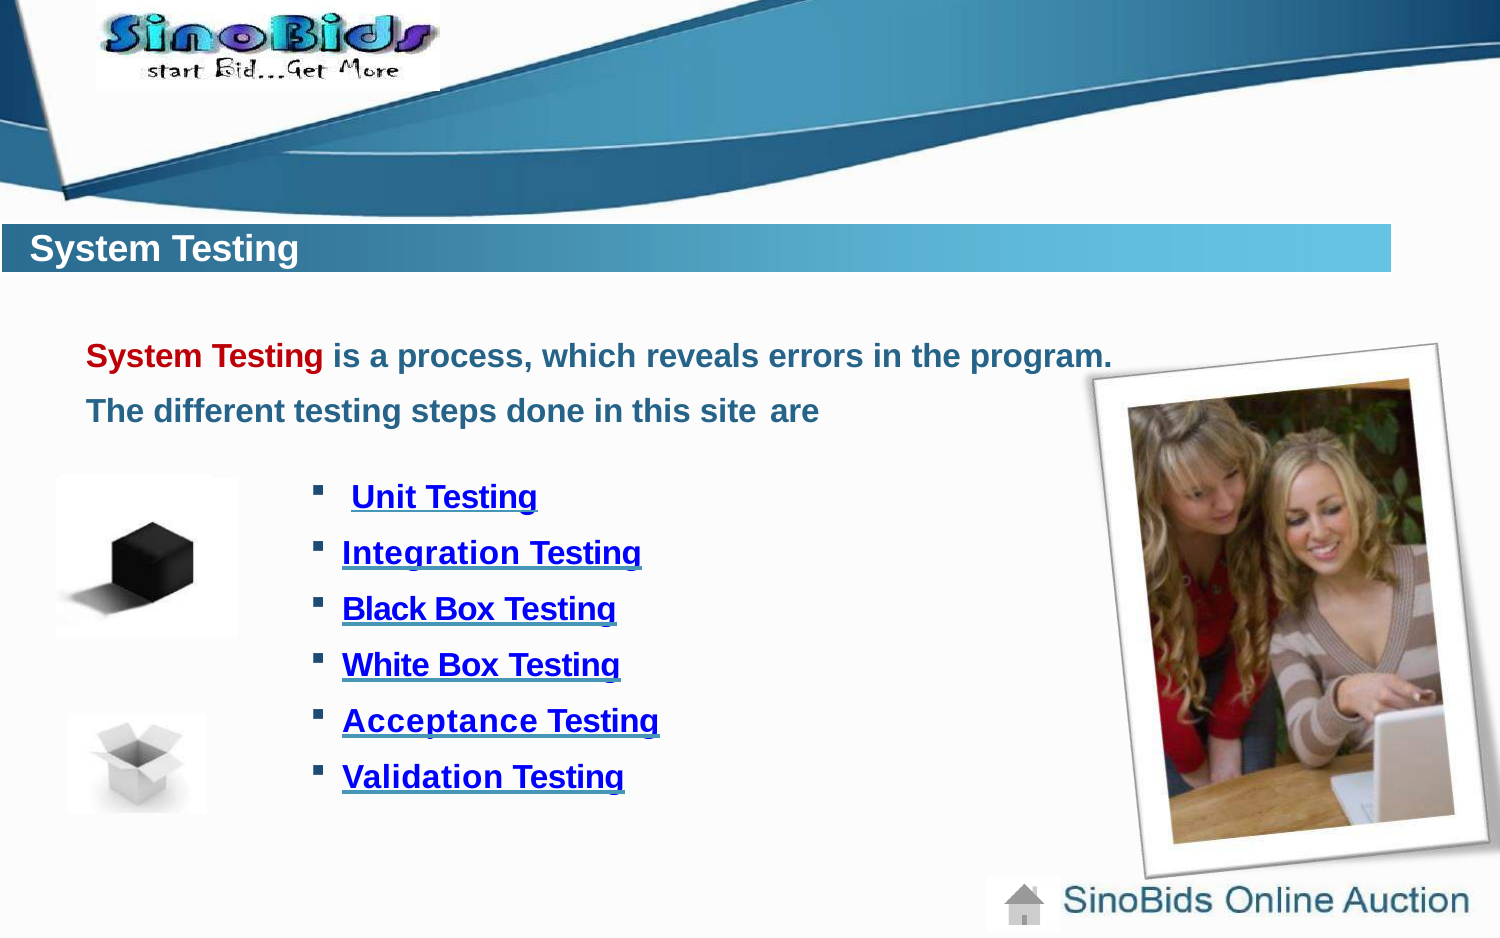

# System Testing
System Testing is a process, which reveals errors in the program.  The different testing steps done in this site are

Unit Testing
Integration Testing
Black Box Testing
White Box Testing
Acceptance Testing
Validation Testing